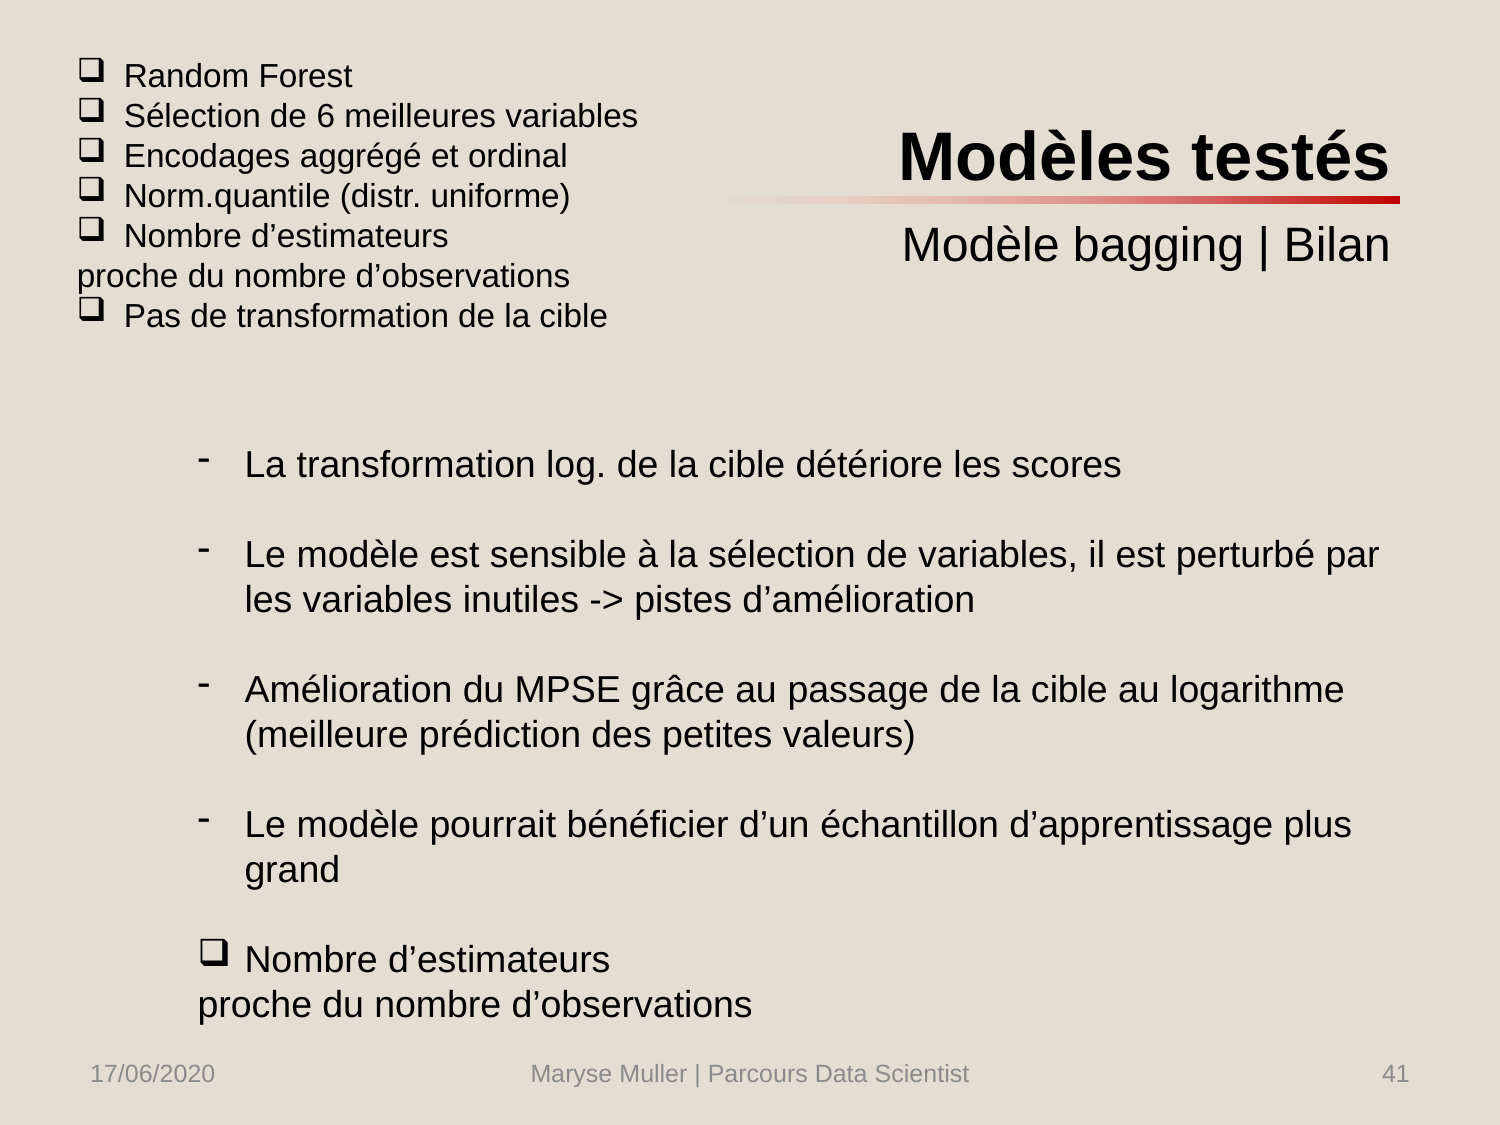

Random Forest
Sélection de 6 meilleures variables
Encodages aggrégé et ordinal
Norm.quantile (distr. uniforme)
Nombre d’estimateurs
proche du nombre d’observations
Pas de transformation de la cible
# Modèles testés Modèle bagging | Bilan

Tolérant aux encodages augmentant le nb de colonnes et à l’encodage ordinal

Tolérant à la corrélation des variables

Donne de bons résultats sur les 3 premières composantes principales

Forte amélioration du MPSE grâce au passage de la cible au logarithme (meilleure performance sur les petites valeurs)

Meilleur score pour un nombre de voisins faible

Le modèle pourrait bénéficier d’un échantillon d’apprentissage plus grand
La transformation log. de la cible détériore les scores

Le modèle est sensible à la sélection de variables, il est perturbé par les variables inutiles -> pistes d’amélioration

Amélioration du MPSE grâce au passage de la cible au logarithme (meilleure prédiction des petites valeurs)

Le modèle pourrait bénéficier d’un échantillon d’apprentissage plus grand

Nombre d’estimateurs
proche du nombre d’observations

17/06/2020
Maryse Muller | Parcours Data Scientist
41